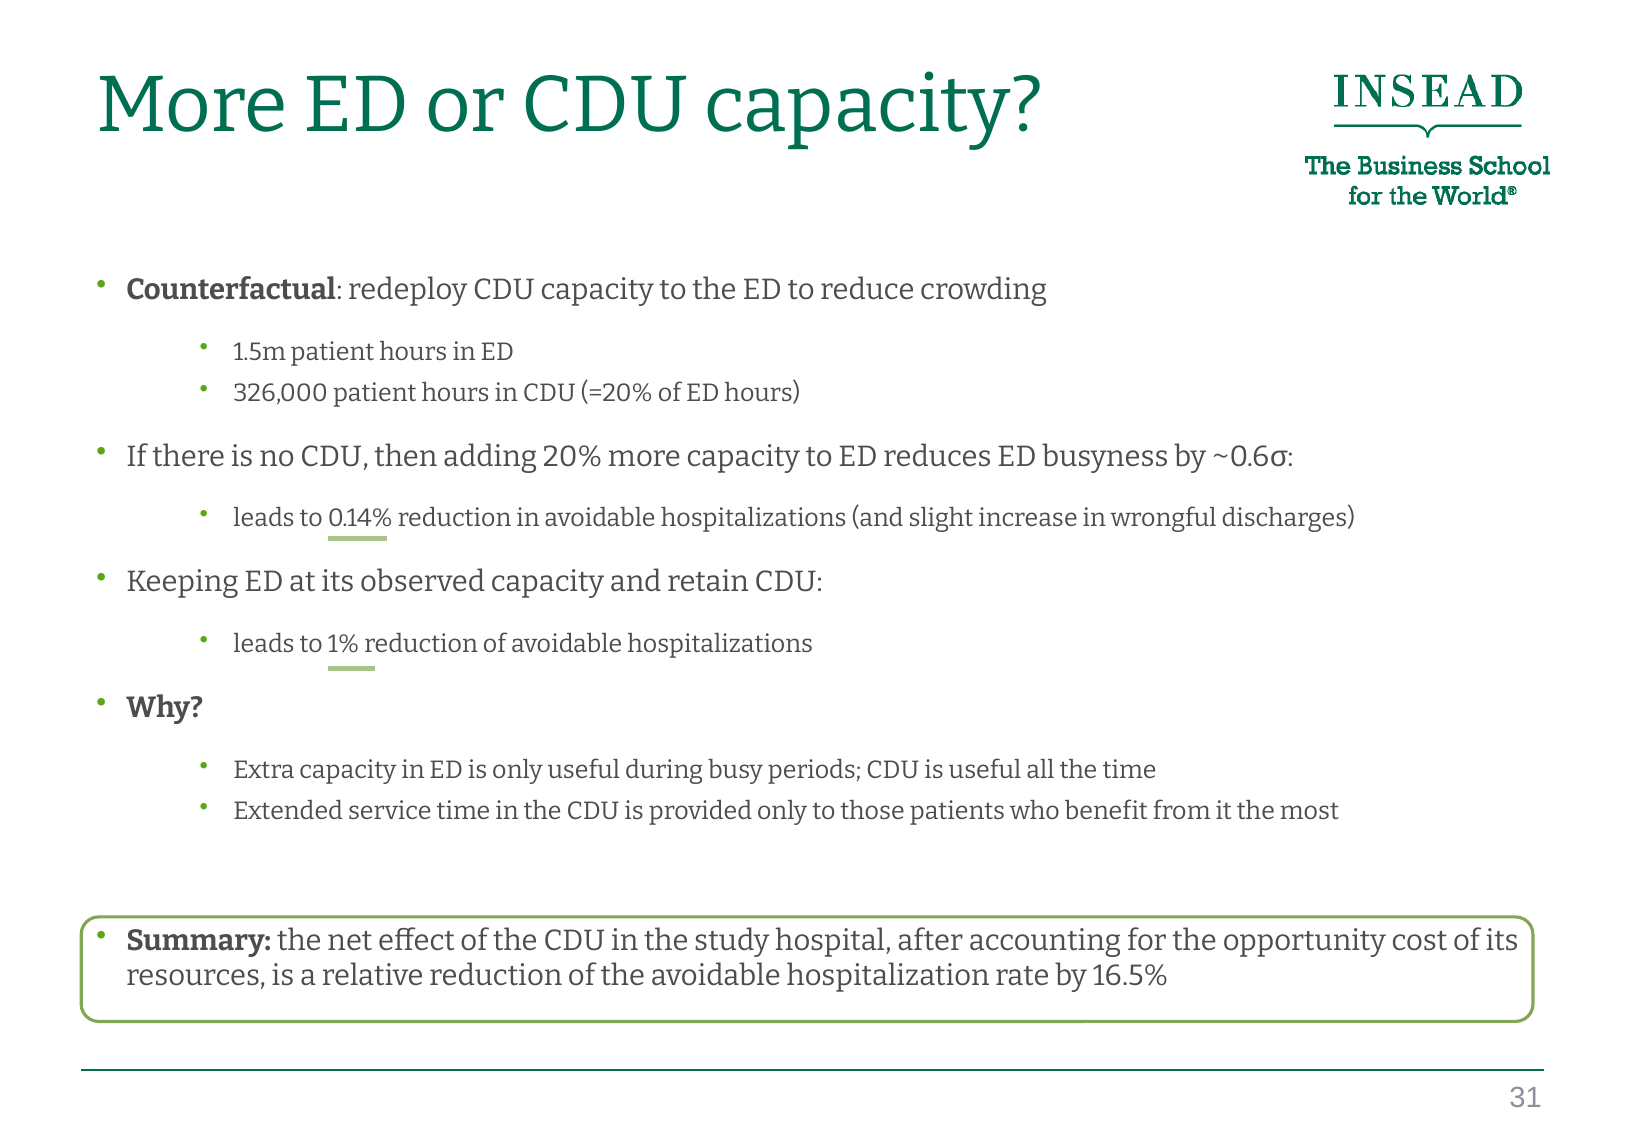

# More ED or CDU capacity?
Counterfactual: redeploy CDU capacity to the ED to reduce crowding
1.5m patient hours in ED
326,000 patient hours in CDU (=20% of ED hours)
If there is no CDU, then adding 20% more capacity to ED reduces ED busyness by ~0.6σ:
leads to 0.14% reduction in avoidable hospitalizations (and slight increase in wrongful discharges)
Keeping ED at its observed capacity and retain CDU:
leads to 1% reduction of avoidable hospitalizations
Why?
Extra capacity in ED is only useful during busy periods; CDU is useful all the time
Extended service time in the CDU is provided only to those patients who benefit from it the most

Summary: the net effect of the CDU in the study hospital, after accounting for the opportunity cost of its resources, is a relative reduction of the avoidable hospitalization rate by 16.5%

31